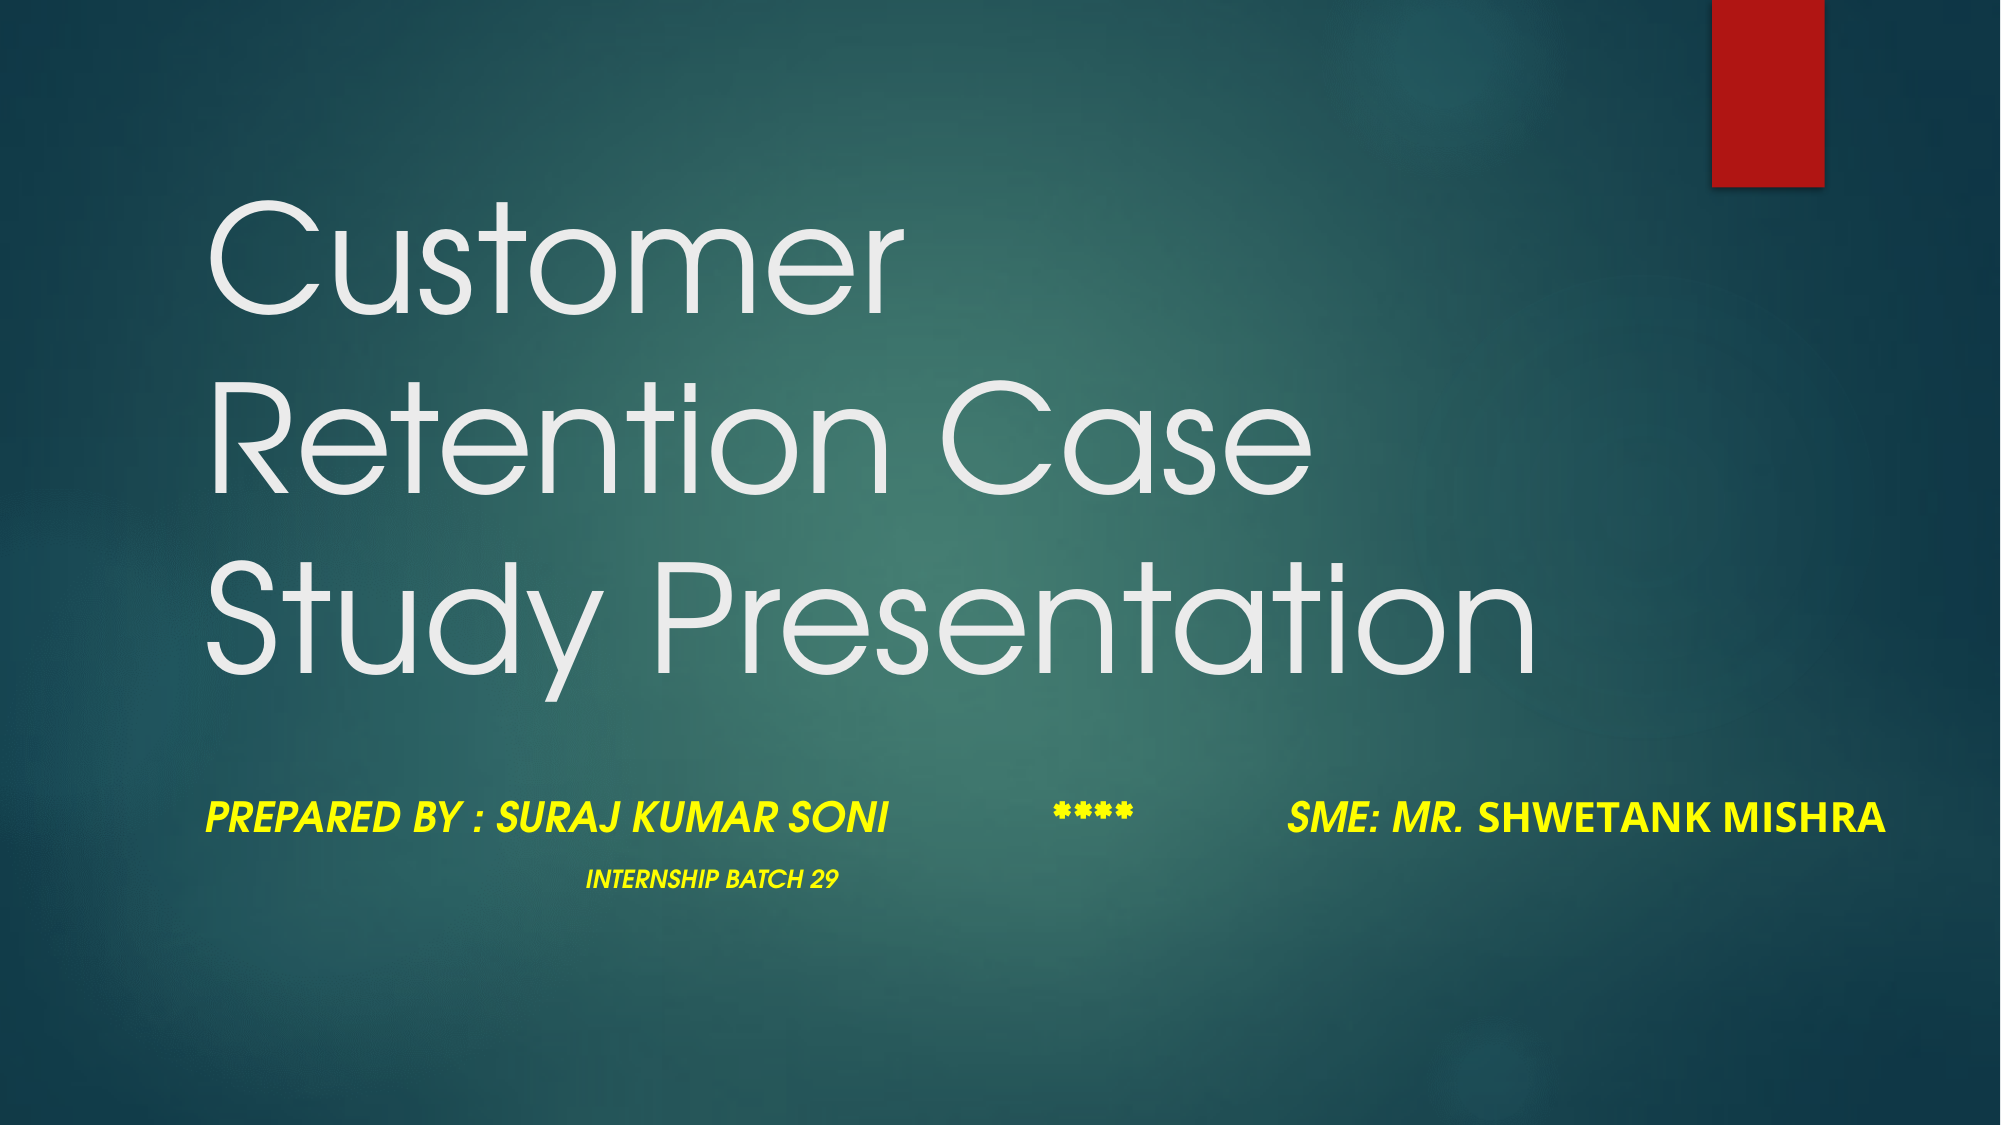

# Customer Retention Case Study Presentation
Prepared by : suraj kumar soni              ****             SME: Mr. Shwetank Mishra

Internship batch 29